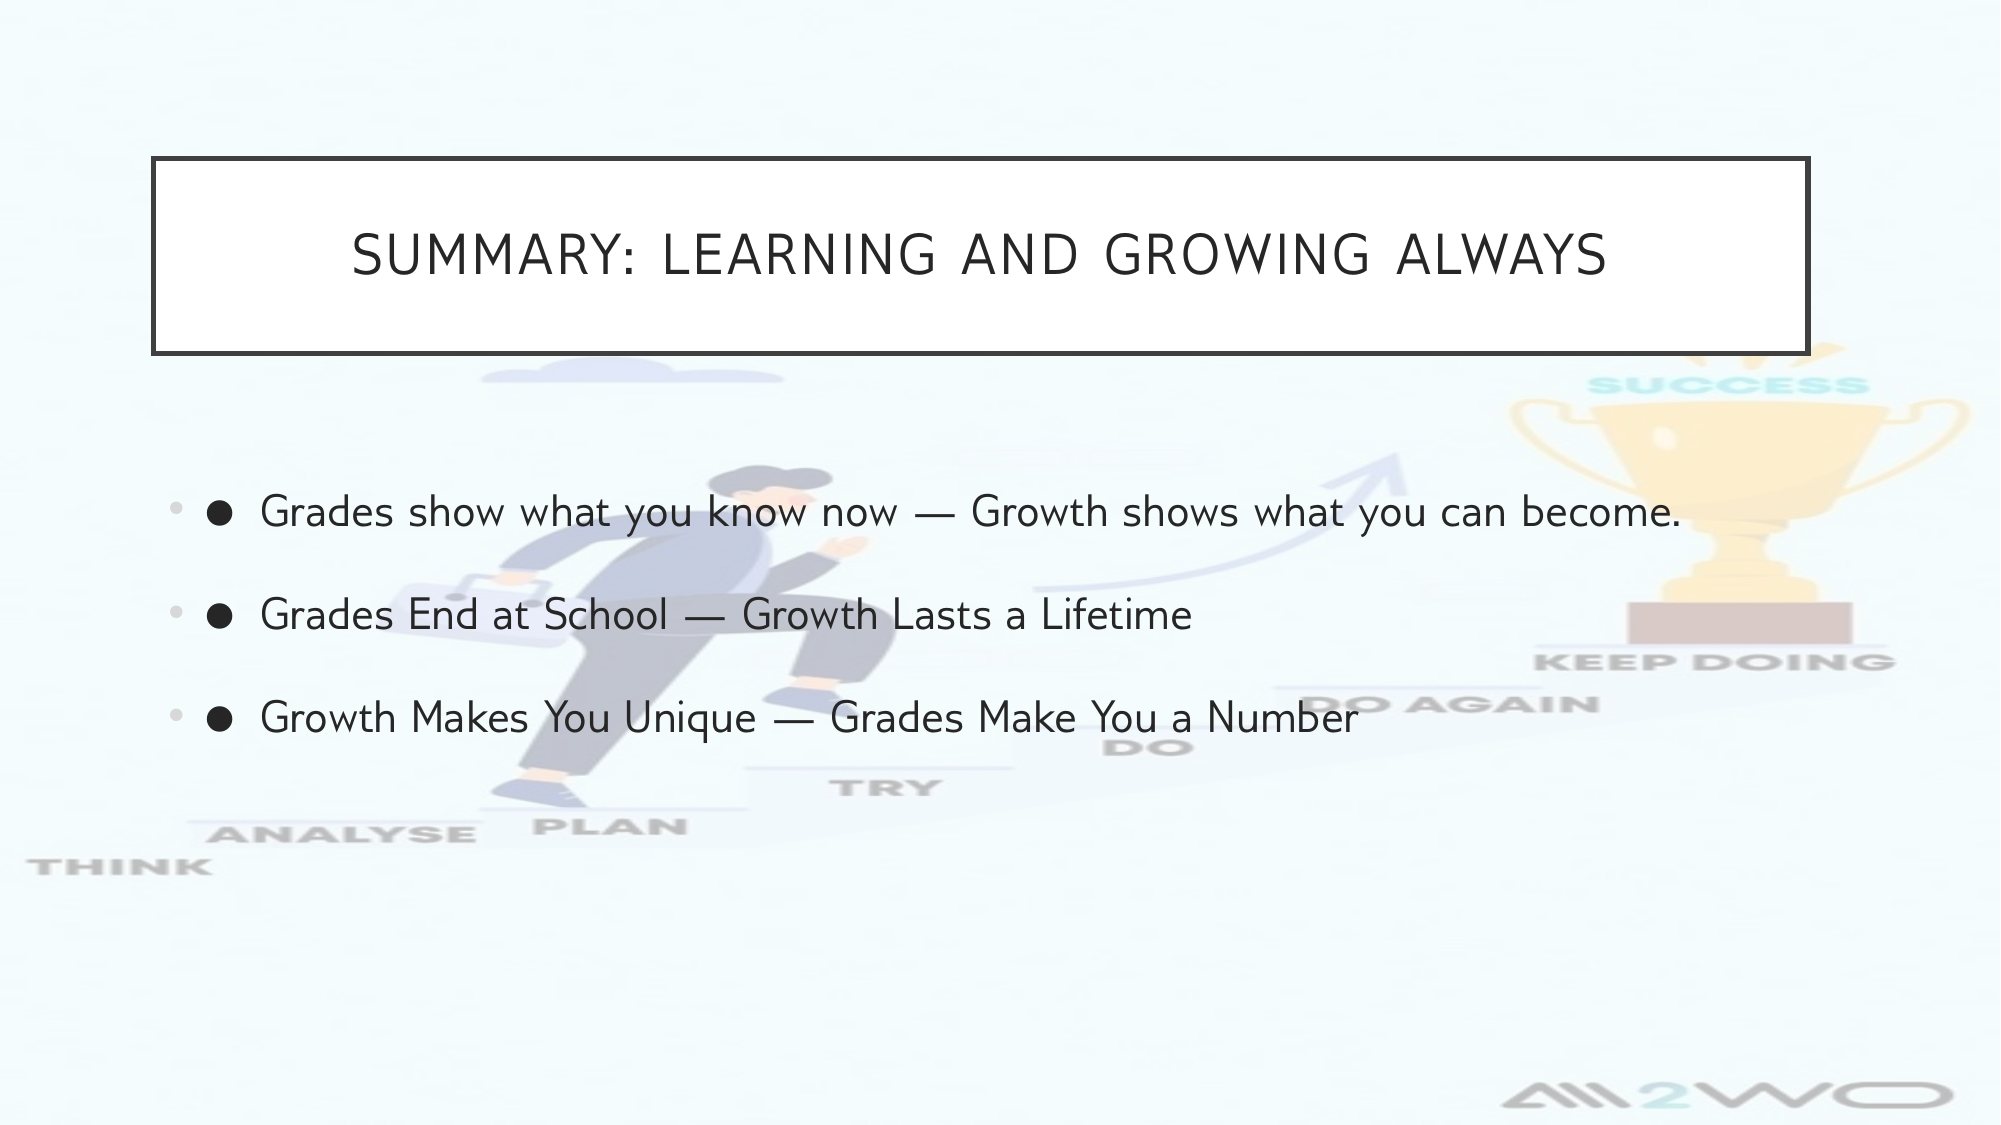

# Summary: Learning and Growing Always
⚫  Grades show what you know now — Growth shows what you can become.
⚫  Grades End at School — Growth Lasts a Lifetime
⚫  Growth Makes You Unique — Grades Make You a Number